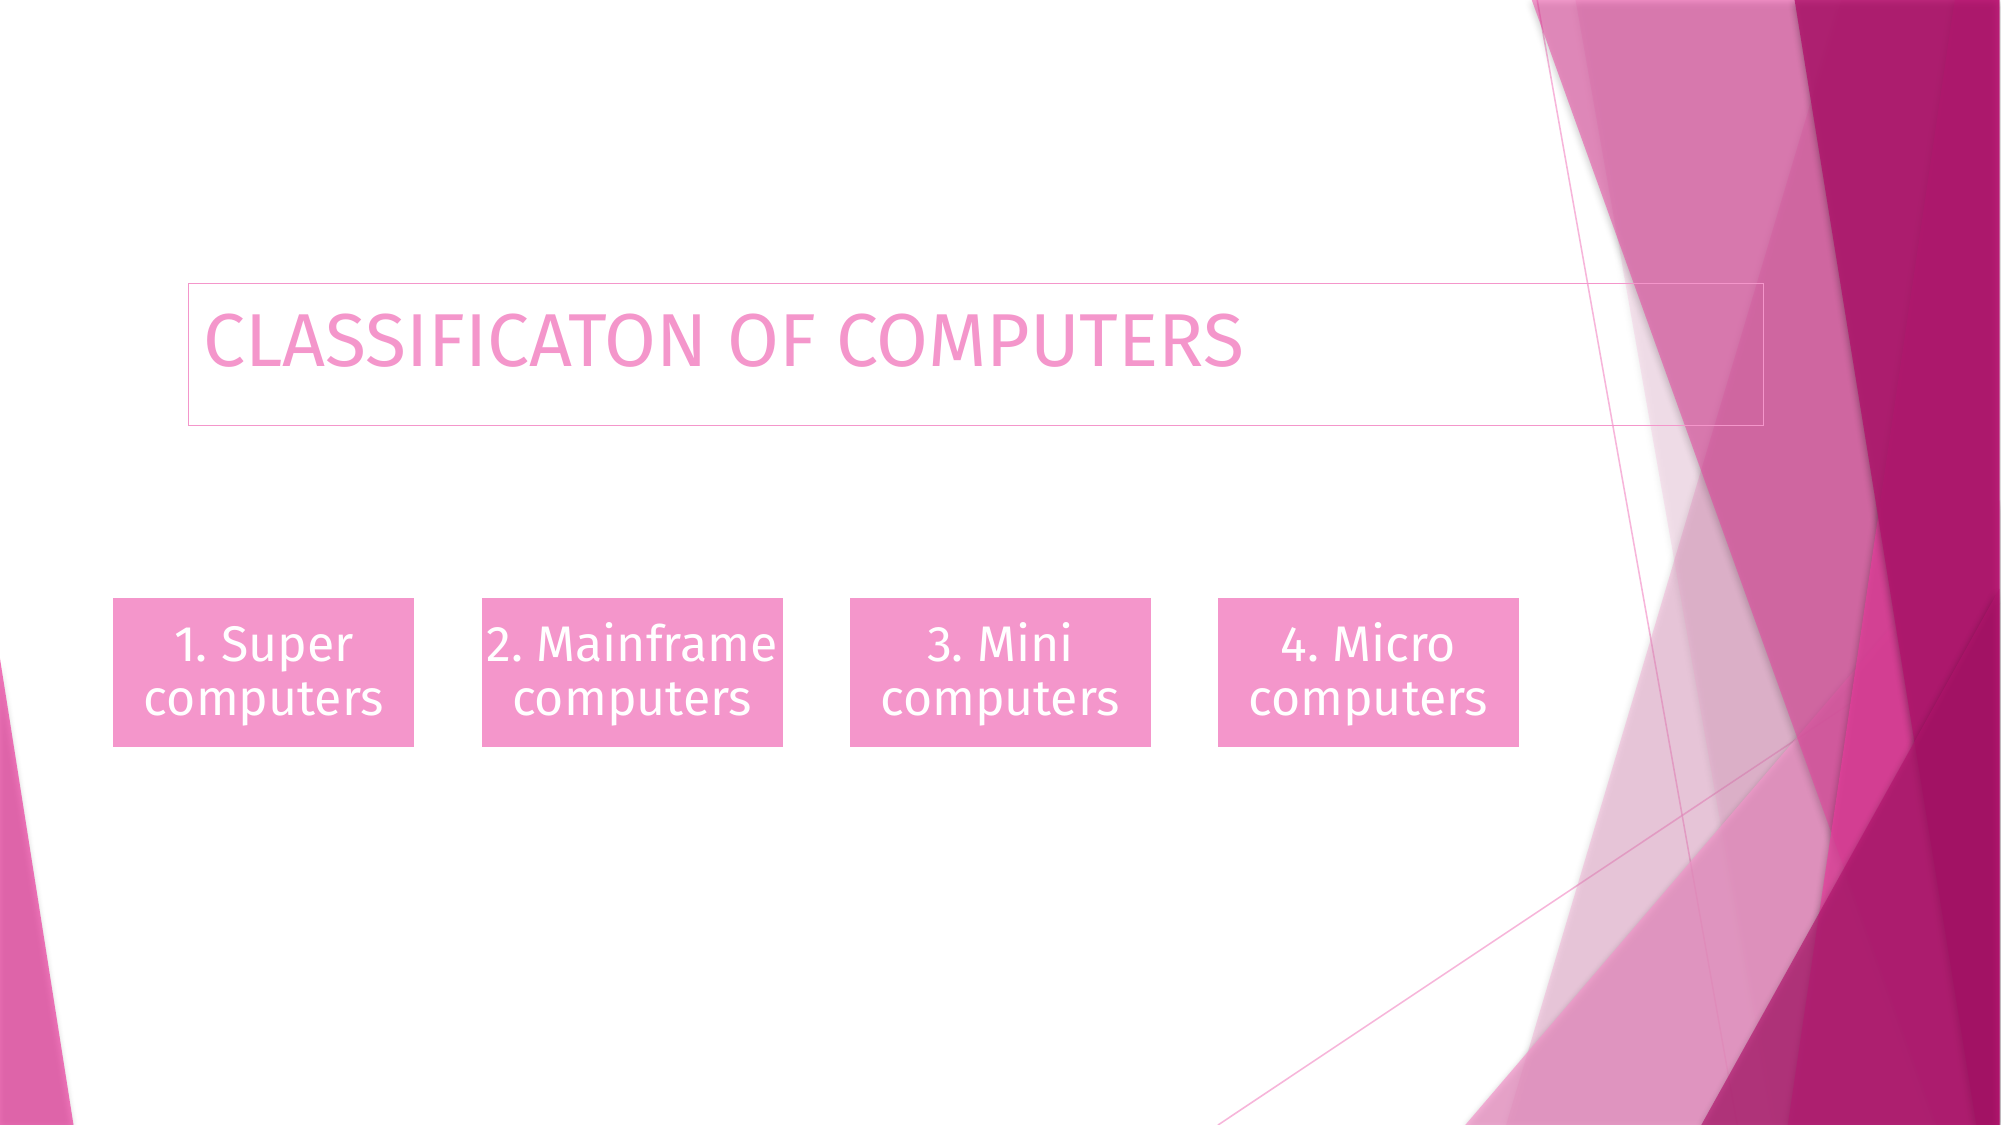

# CLASSIFICATON OF COMPUTERS
1. Super computers
2. Mainframe computers
3. Mini computers
4. Micro computers